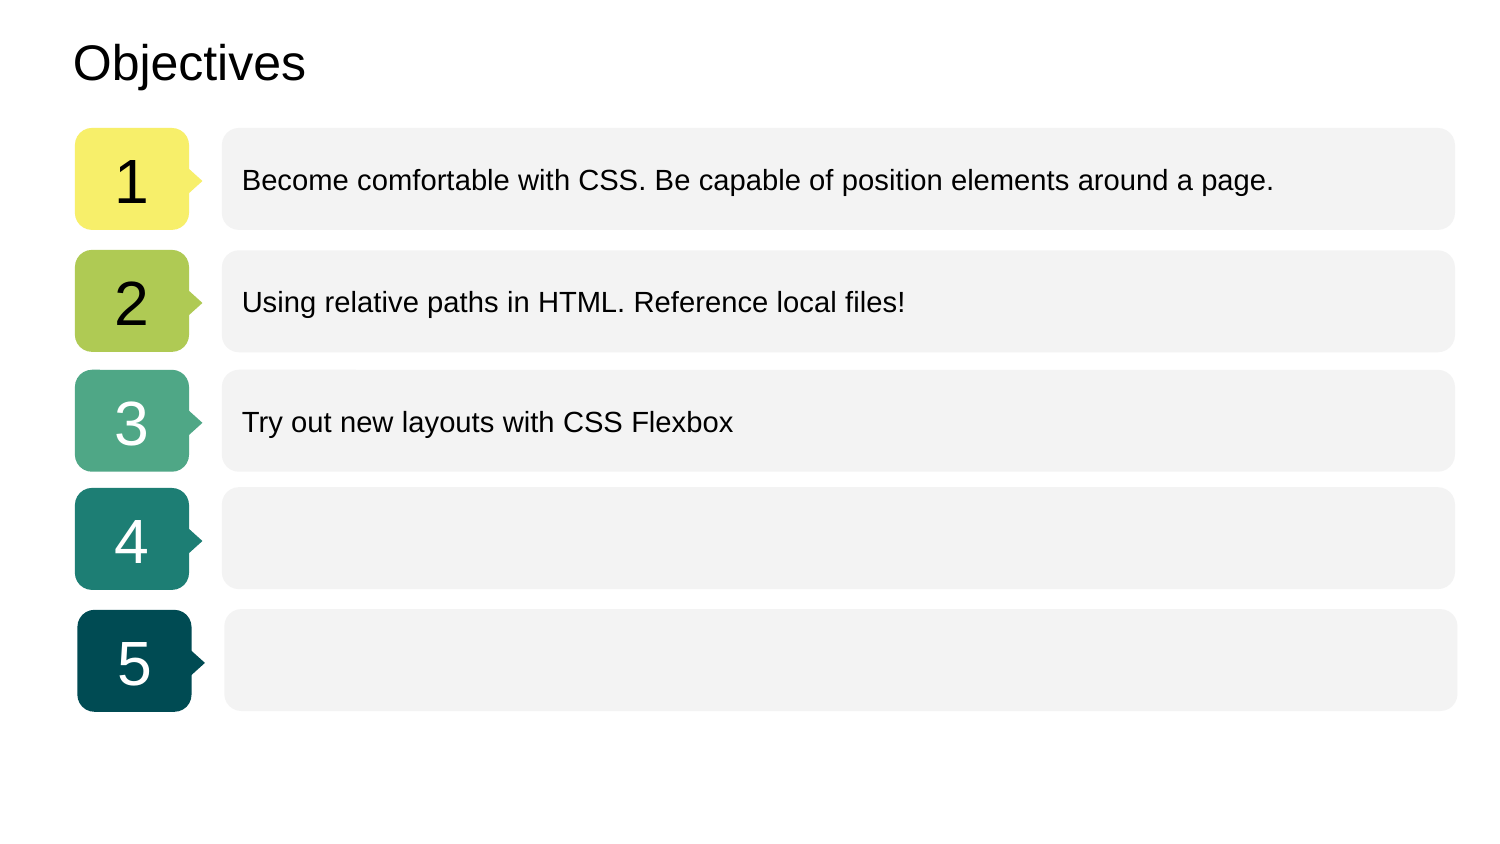

# Objectives
1

Become comfortable with CSS. Be capable of position elements around a page.
2

Using relative paths in HTML. Reference local files!
3

Try out new layouts with CSS Flexbox

4

5